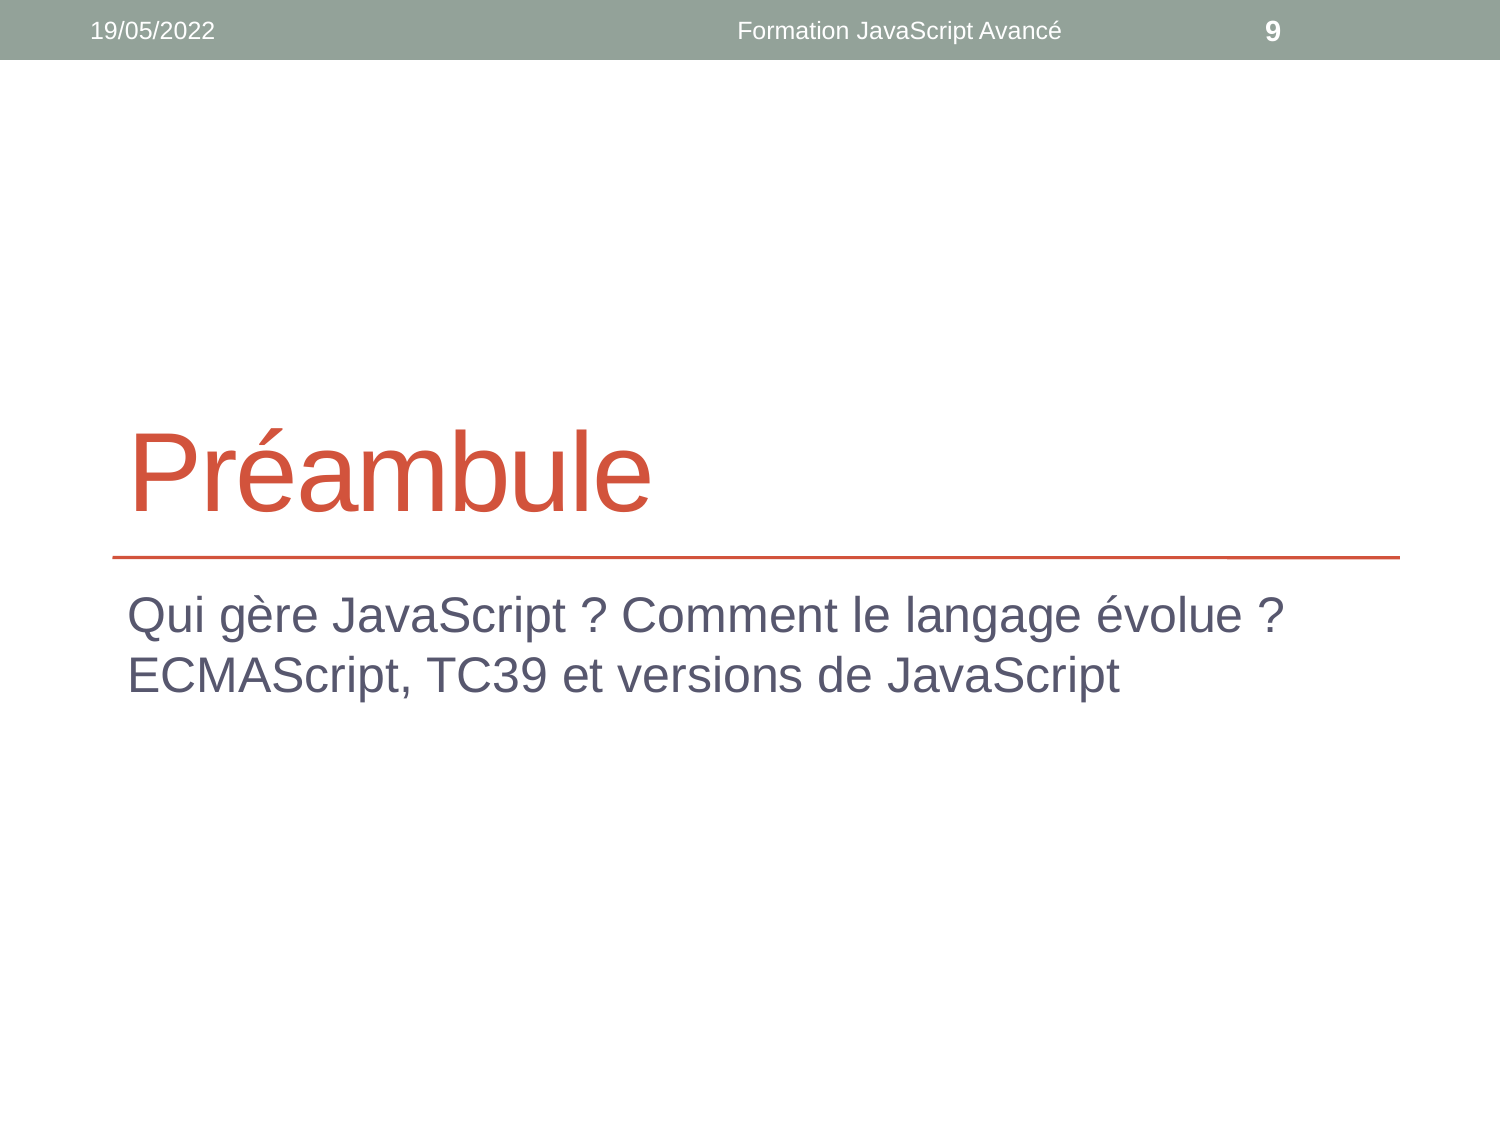

19/05/2022
Formation JavaScript Avancé
9
# Préambule
Qui gère JavaScript ? Comment le langage évolue ?
ECMAScript, TC39 et versions de JavaScript